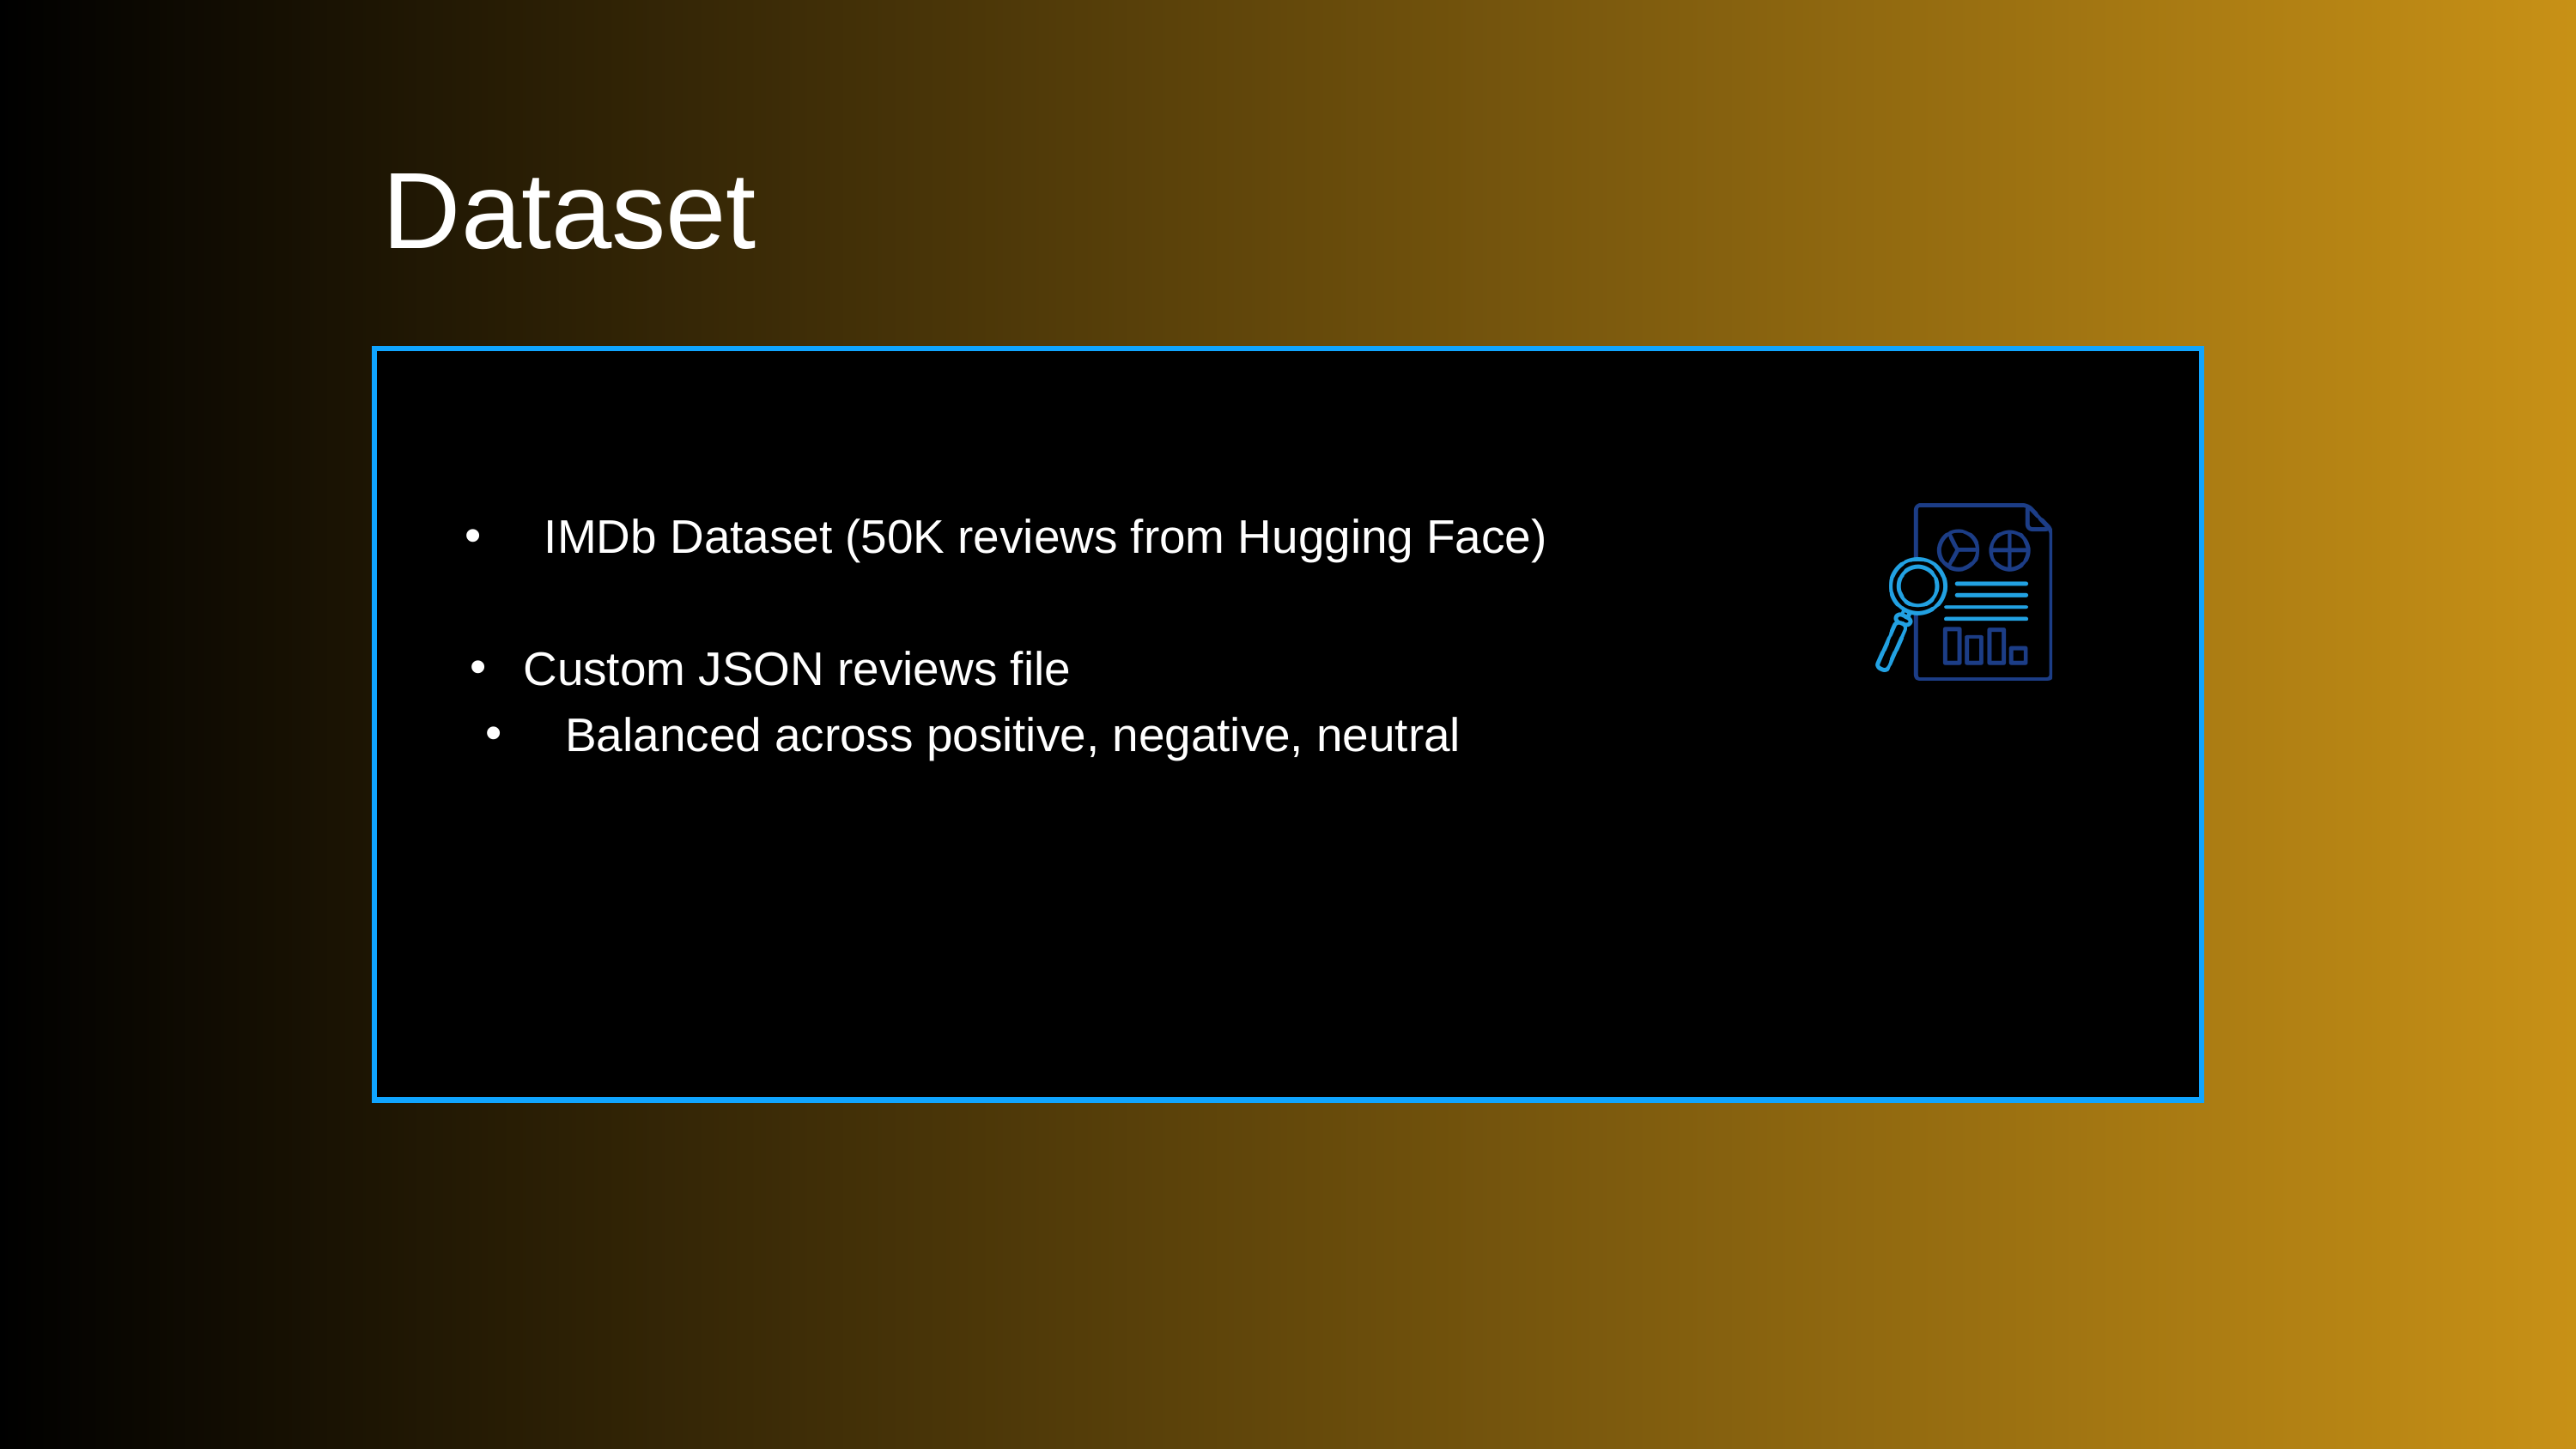

Dataset

   IMDb Dataset (50K reviews from Hugging Face)
 Custom JSON reviews file
   Balanced across positive, negative, neutral